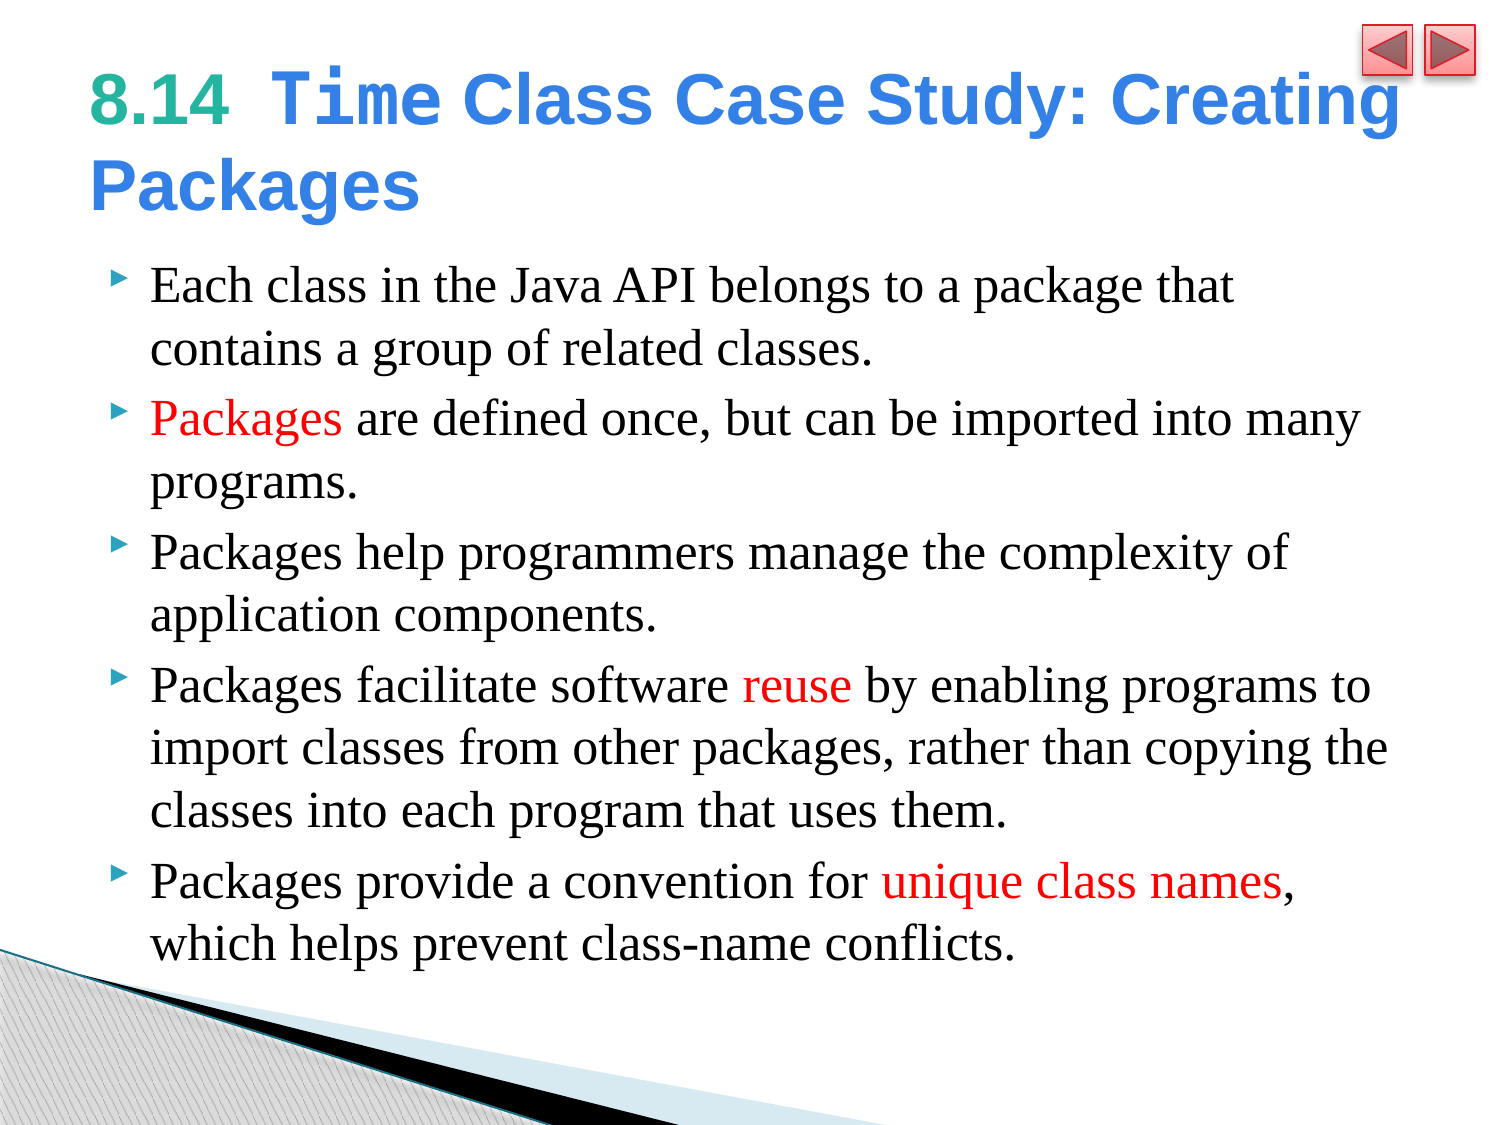

# 8.14  Time Class Case Study: Creating Packages
Each class in the Java API belongs to a package that contains a group of related classes.
Packages are defined once, but can be imported into many programs.
Packages help programmers manage the complexity of application components.
Packages facilitate software reuse by enabling programs to import classes from other packages, rather than copying the classes into each program that uses them.
Packages provide a convention for unique class names, which helps prevent class-name conflicts.